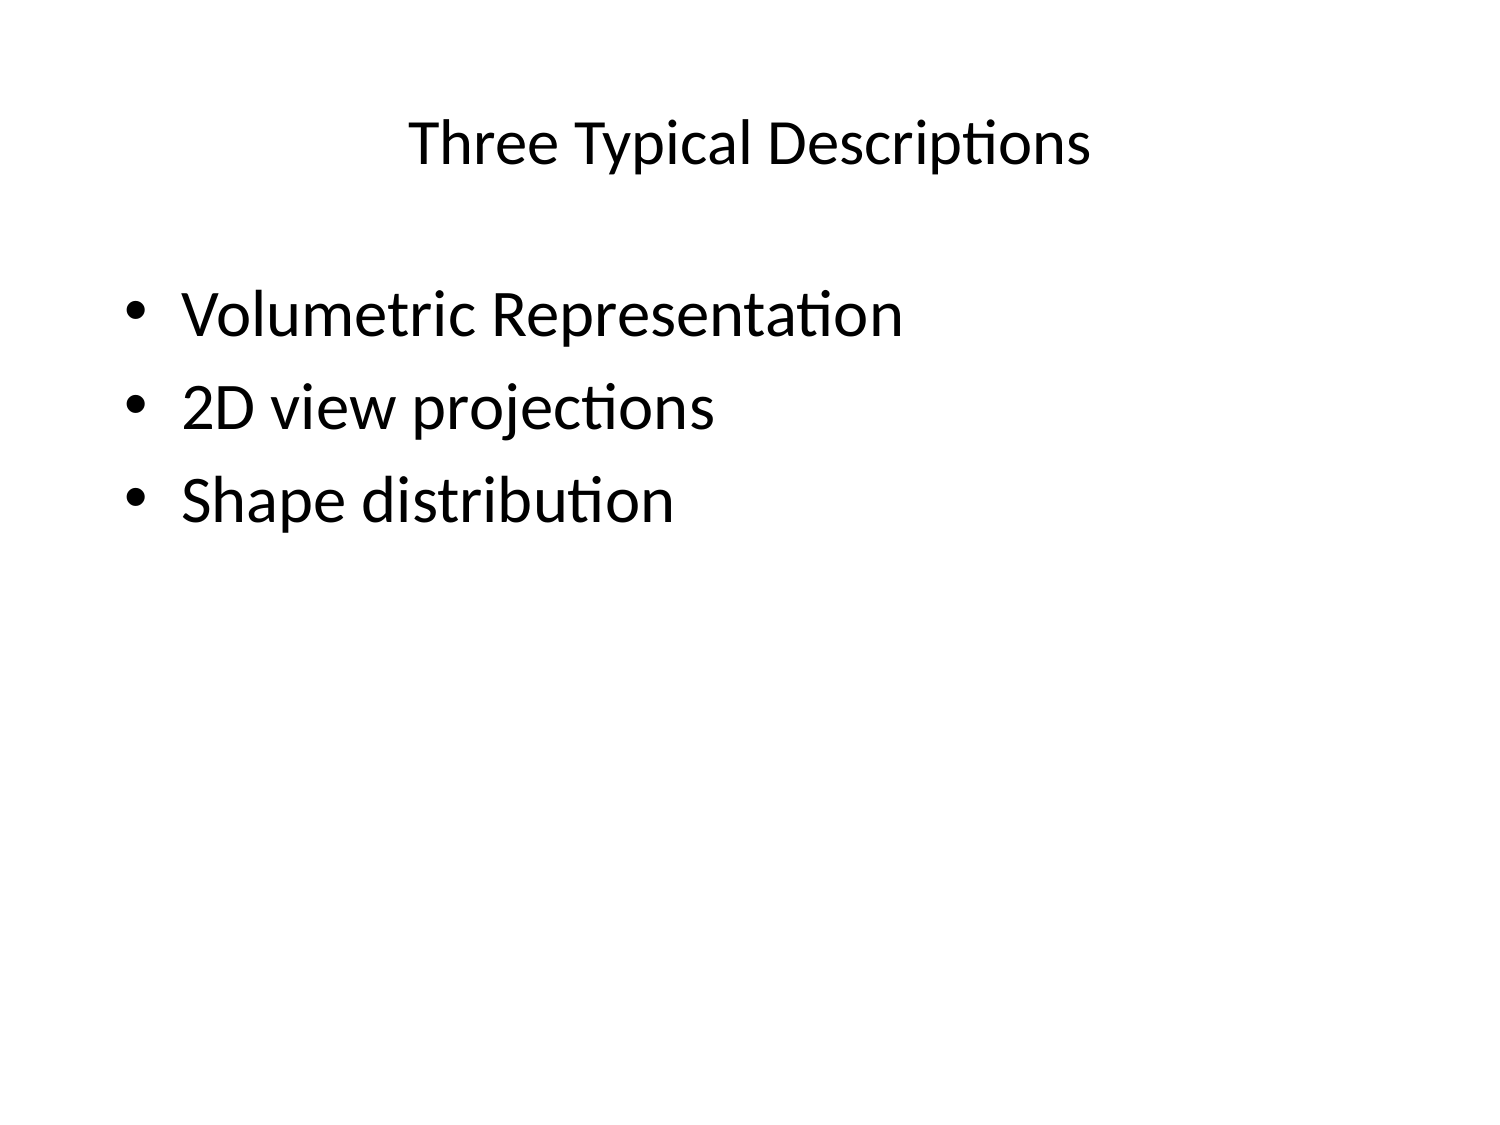

# Three Typical Descriptions
Volumetric Representation
2D view projections
Shape distribution